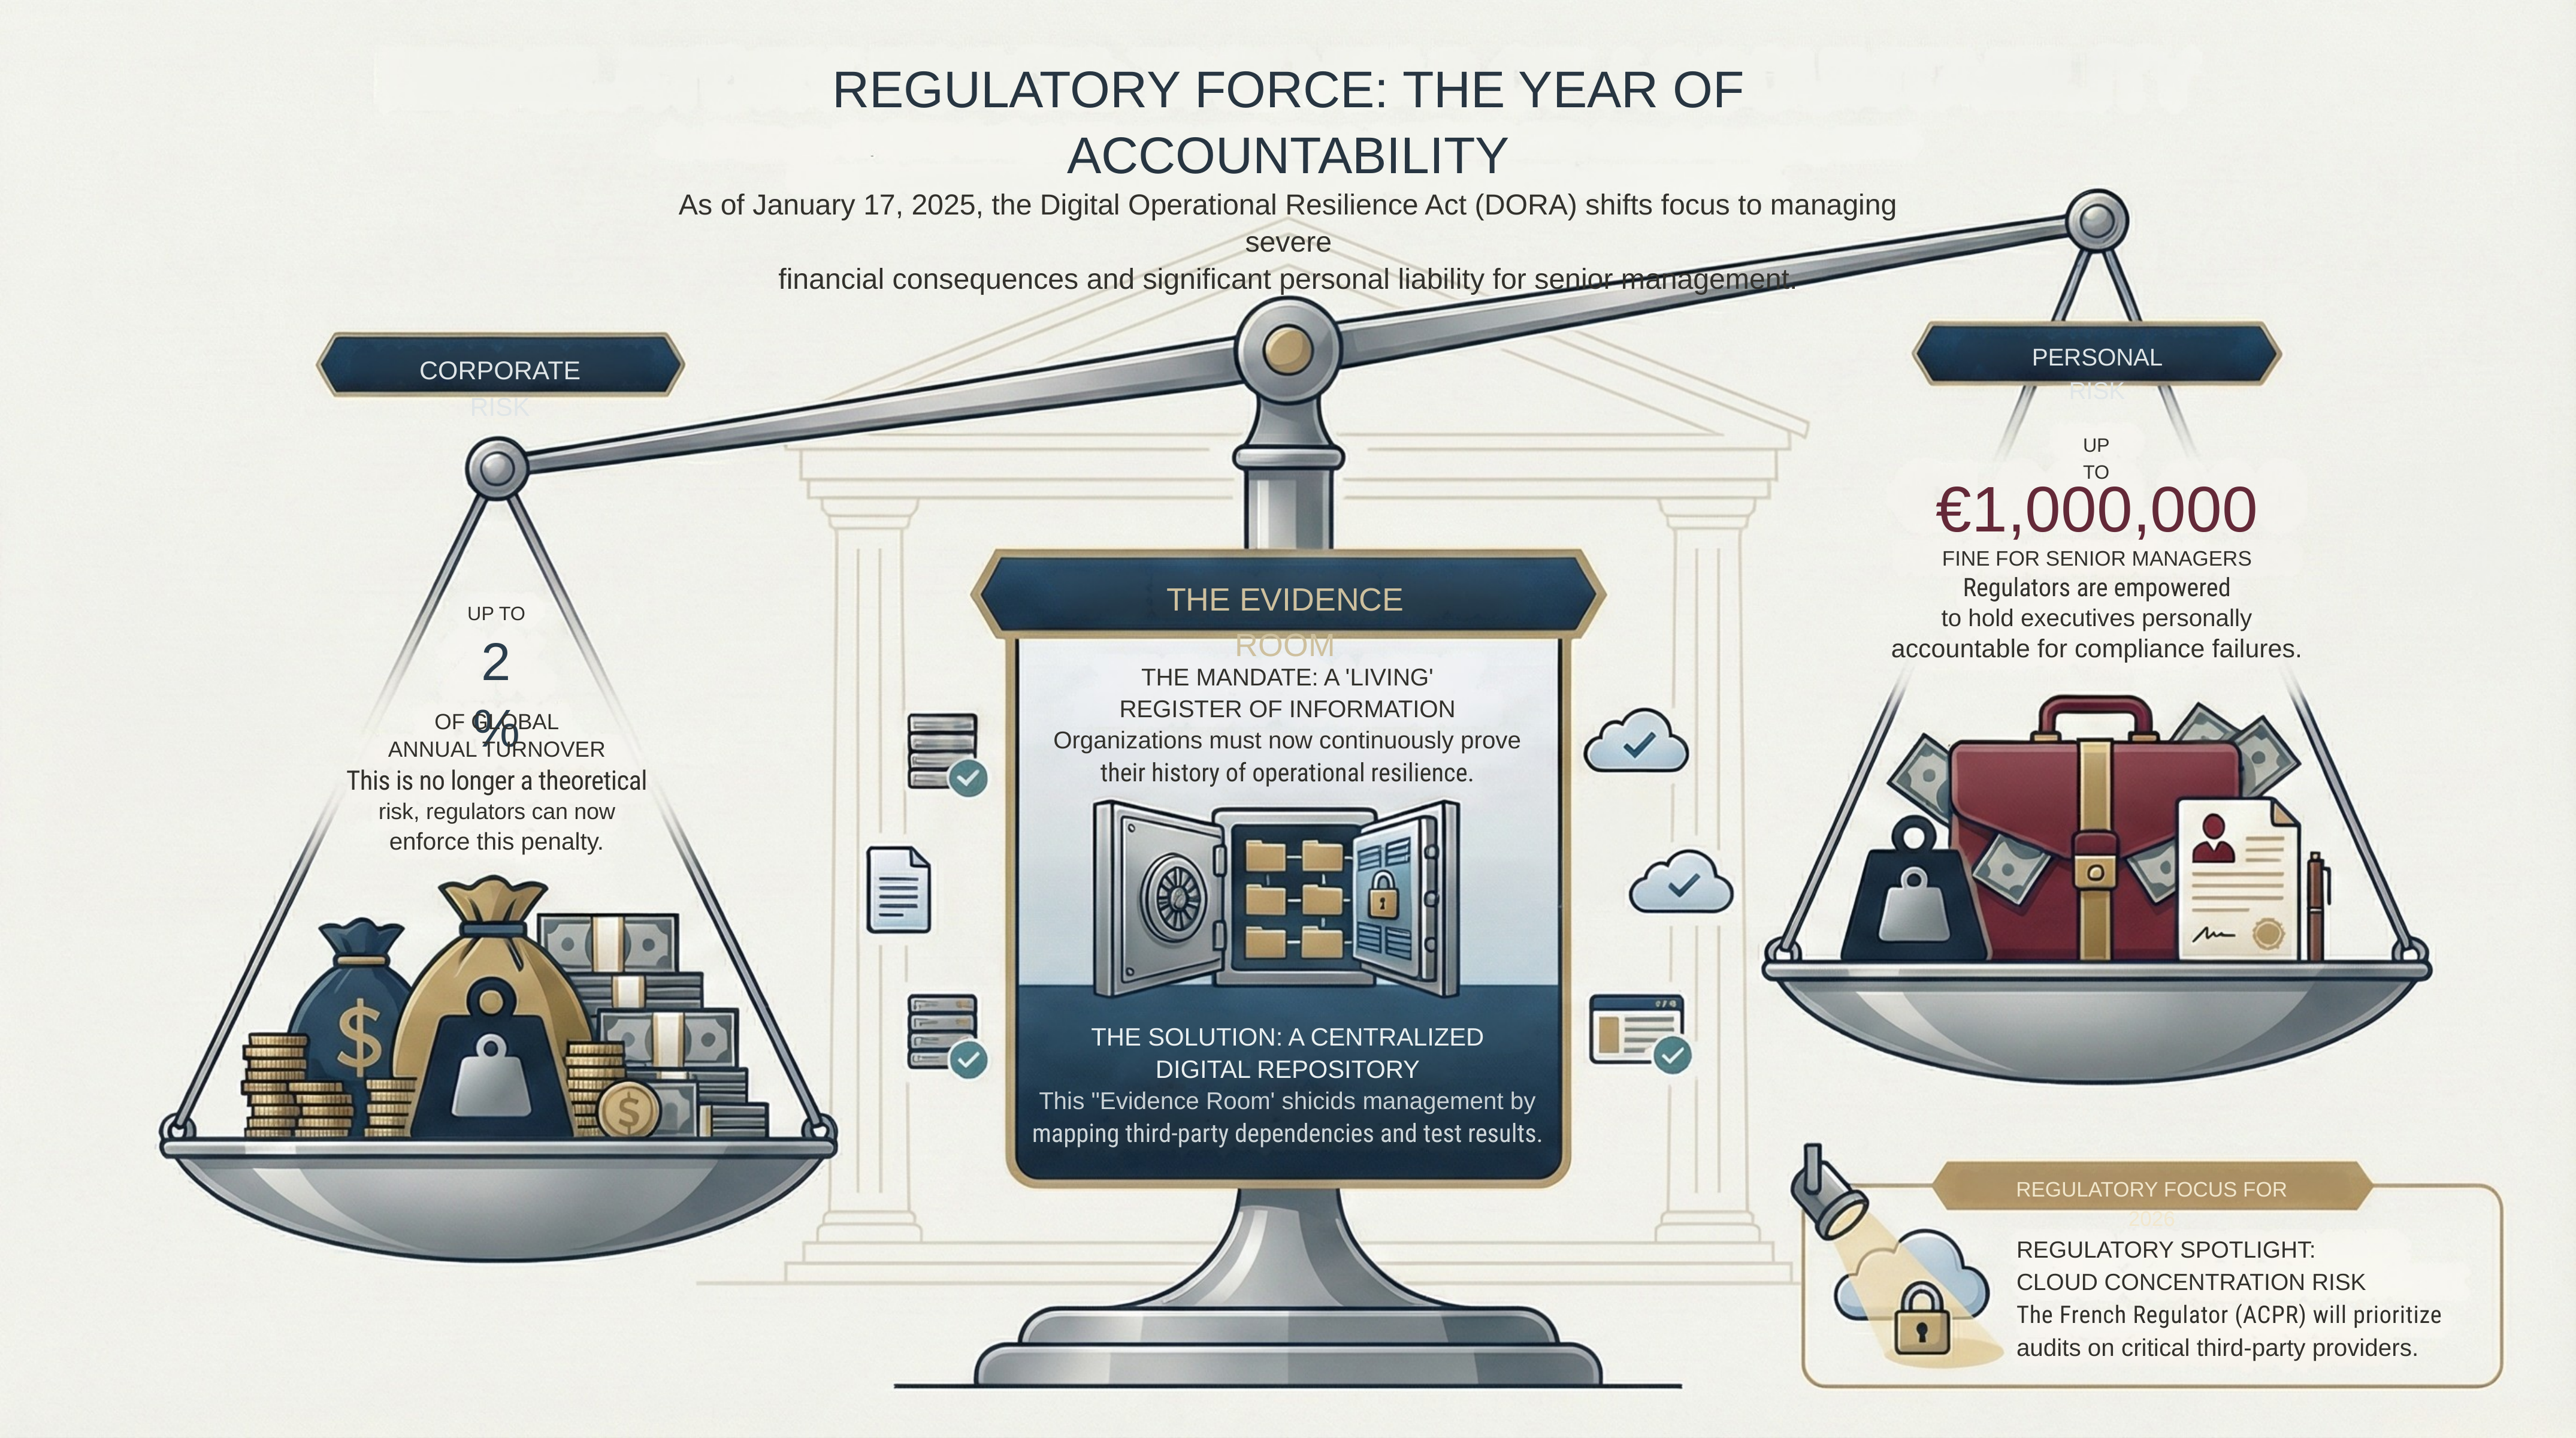

REGULATORY FORCE: THE YEAR OF ACCOUNTABILITY
As of January 17, 2025, the Digital Operational Resilience Act (DORA) shifts focus to managing severe
financial consequences and significant personal liability for senior management.
PERSONAL RISK
CORPORATE RISK
UP TO
€1,000,000
FINE FOR SENIOR MANAGERS
Regulators are empowered
to hold executives personally
accountable for compliance failures.
THE EVIDENCE ROOM
UP TO
2%
THE MANDATE: A 'LIVING'
REGISTER OF INFORMATION
Organizations must now continuously prove
their history of operational resilience.
OF GLOBAL
ANNUAL TURNOVER
This is no longer a theoretical
risk, regulators can now
enforce this penalty.
THE SOLUTION: A CENTRALIZED
DIGITAL REPOSITORY
This "Evidence Room' shicids management by
mapping third-party dependencies and test results.
REGULATORY FOCUS FOR 2026
REGULATORY SPOTLIGHT:
CLOUD CONCENTRATION RISK
The French Regulator (ACPR) will prioritize
audits on critical third-party providers.